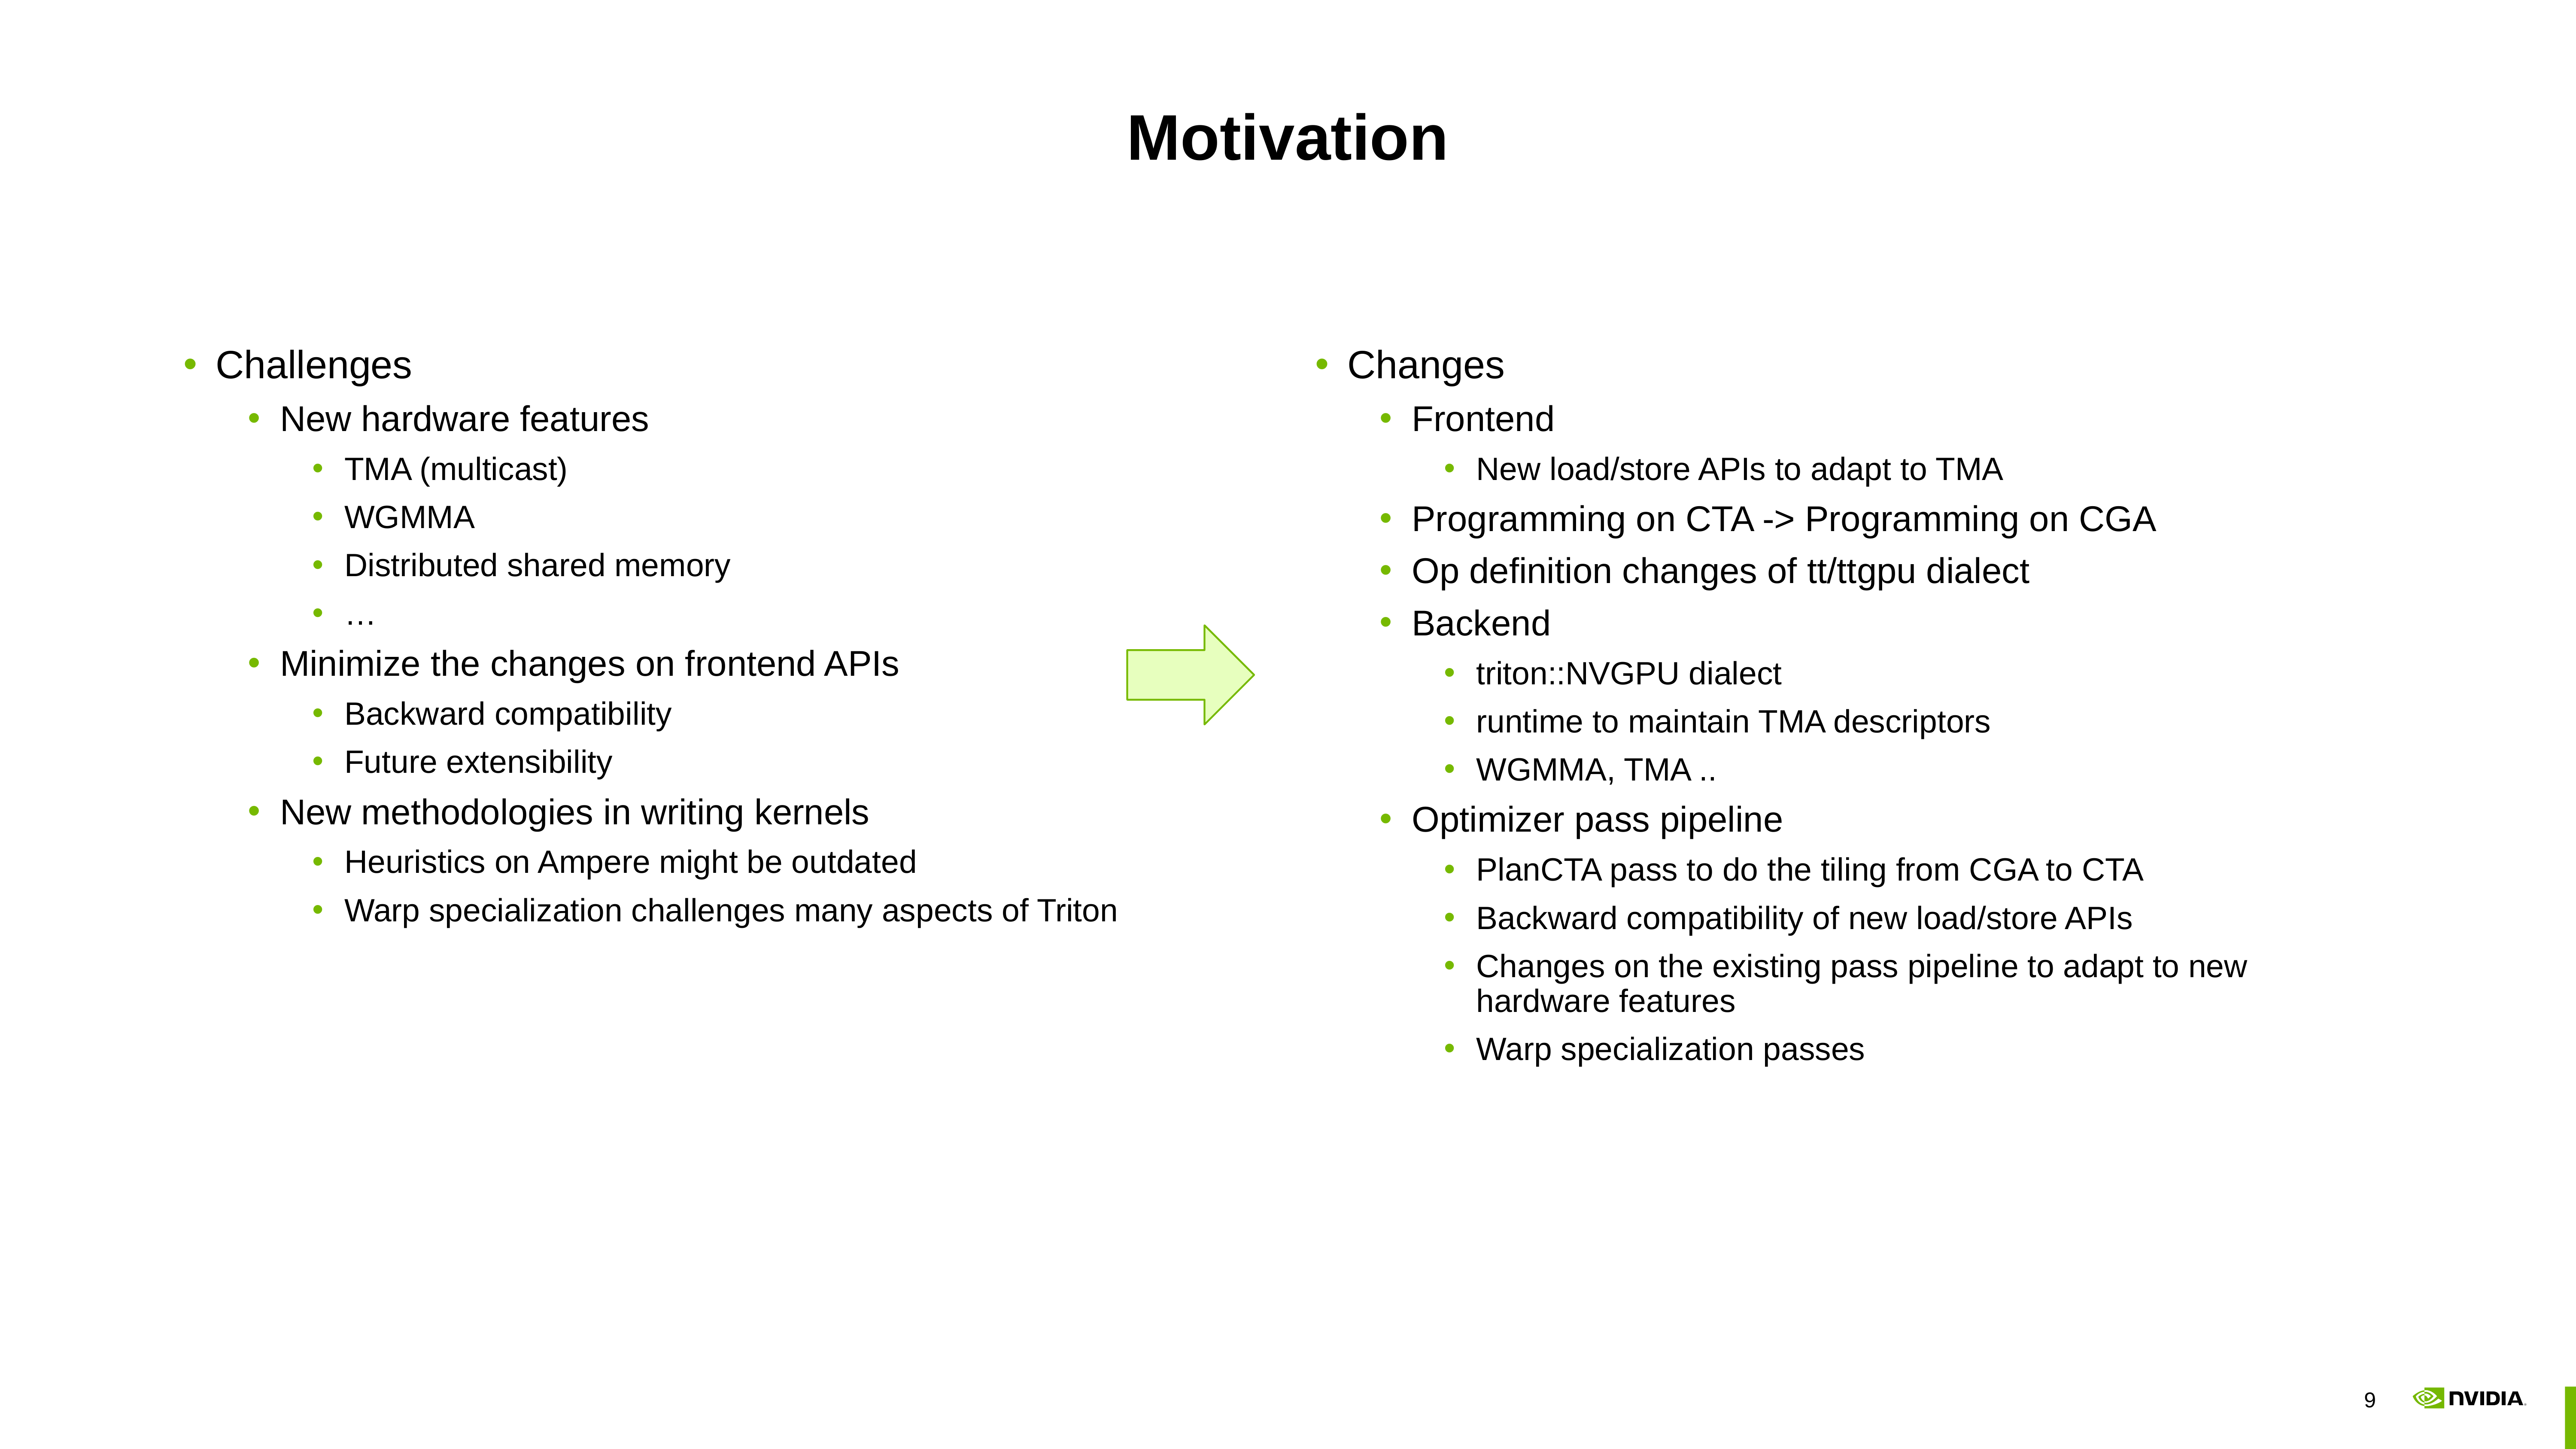

# Motivation

Challenges
New hardware features
TMA (multicast)
WGMMA
Distributed shared memory
…
Minimize the changes on frontend APIs
Backward compatibility
Future extensibility
New methodologies in writing kernels
Heuristics on Ampere might be outdated
Warp specialization challenges many aspects of Triton
Changes
Frontend
New load/store APIs to adapt to TMA
Programming on CTA -> Programming on CGA
Op definition changes of tt/ttgpu dialect
Backend
triton::NVGPU dialect
runtime to maintain TMA descriptors
WGMMA, TMA ..
Optimizer pass pipeline
PlanCTA pass to do the tiling from CGA to CTA
Backward compatibility of new load/store APIs
Changes on the existing pass pipeline to adapt to new hardware features
Warp specialization passes